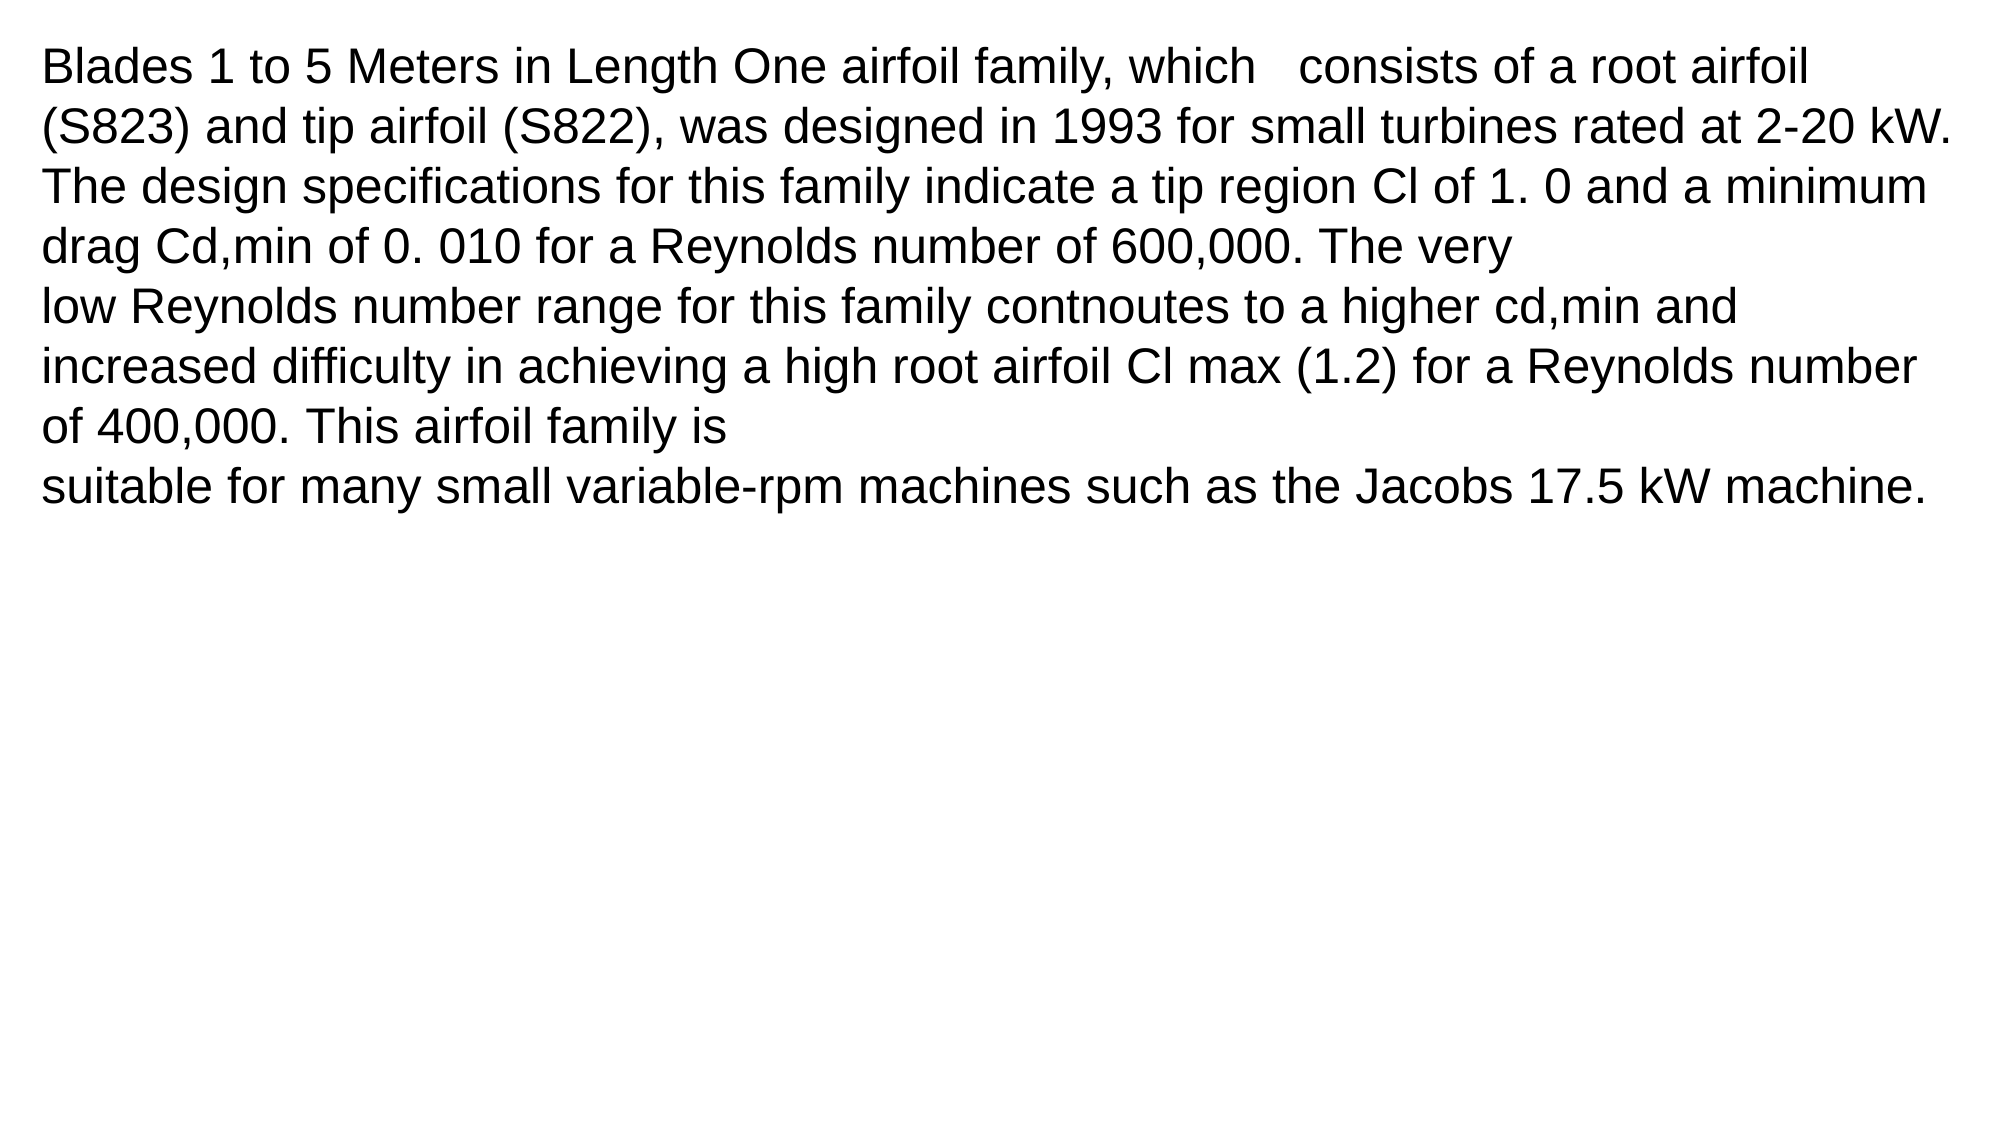

Blades 1 to 5 Meters in Length One airfoil family, which   consists of a root airfoil (S823) and tip airfoil (S822), was designed in 1993 for small turbines rated at 2-20 kW. The design specifications for this family indicate a tip region Cl of 1. 0 and a minimum drag Cd,min of 0. 010 for a Reynolds number of 600,000. The very
low Reynolds number range for this family contnoutes to a higher cd,min and increased difficulty in achieving a high root airfoil Cl max (1.2) for a Reynolds number of 400,000. This airfoil family is
suitable for many small variable-rpm machines such as the Jacobs 17.5 kW machine.